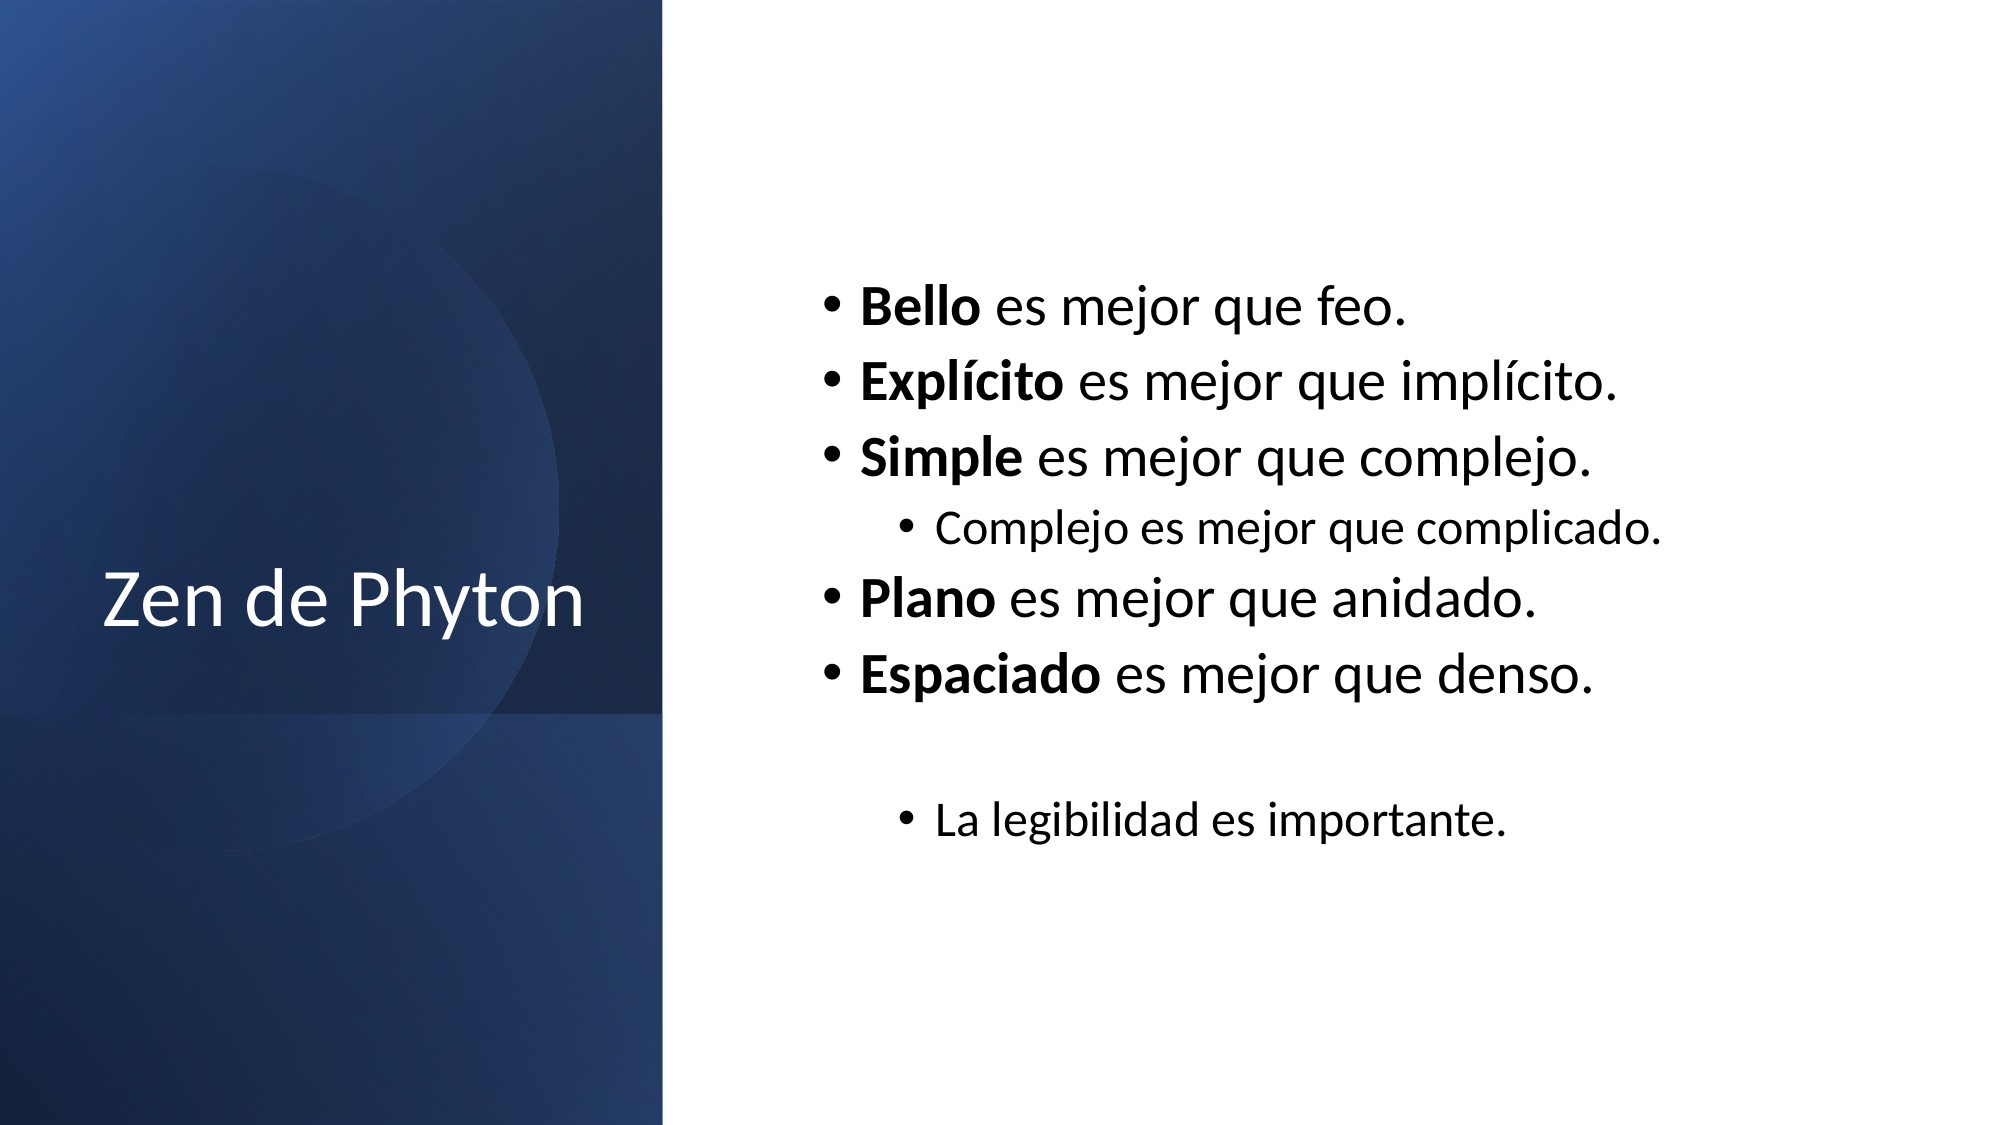

# Zen de Phyton
Bello es mejor que feo.
Explícito es mejor que implícito.
Simple es mejor que complejo.
Complejo es mejor que complicado.
Plano es mejor que anidado.
Espaciado es mejor que denso.

La legibilidad es importante.